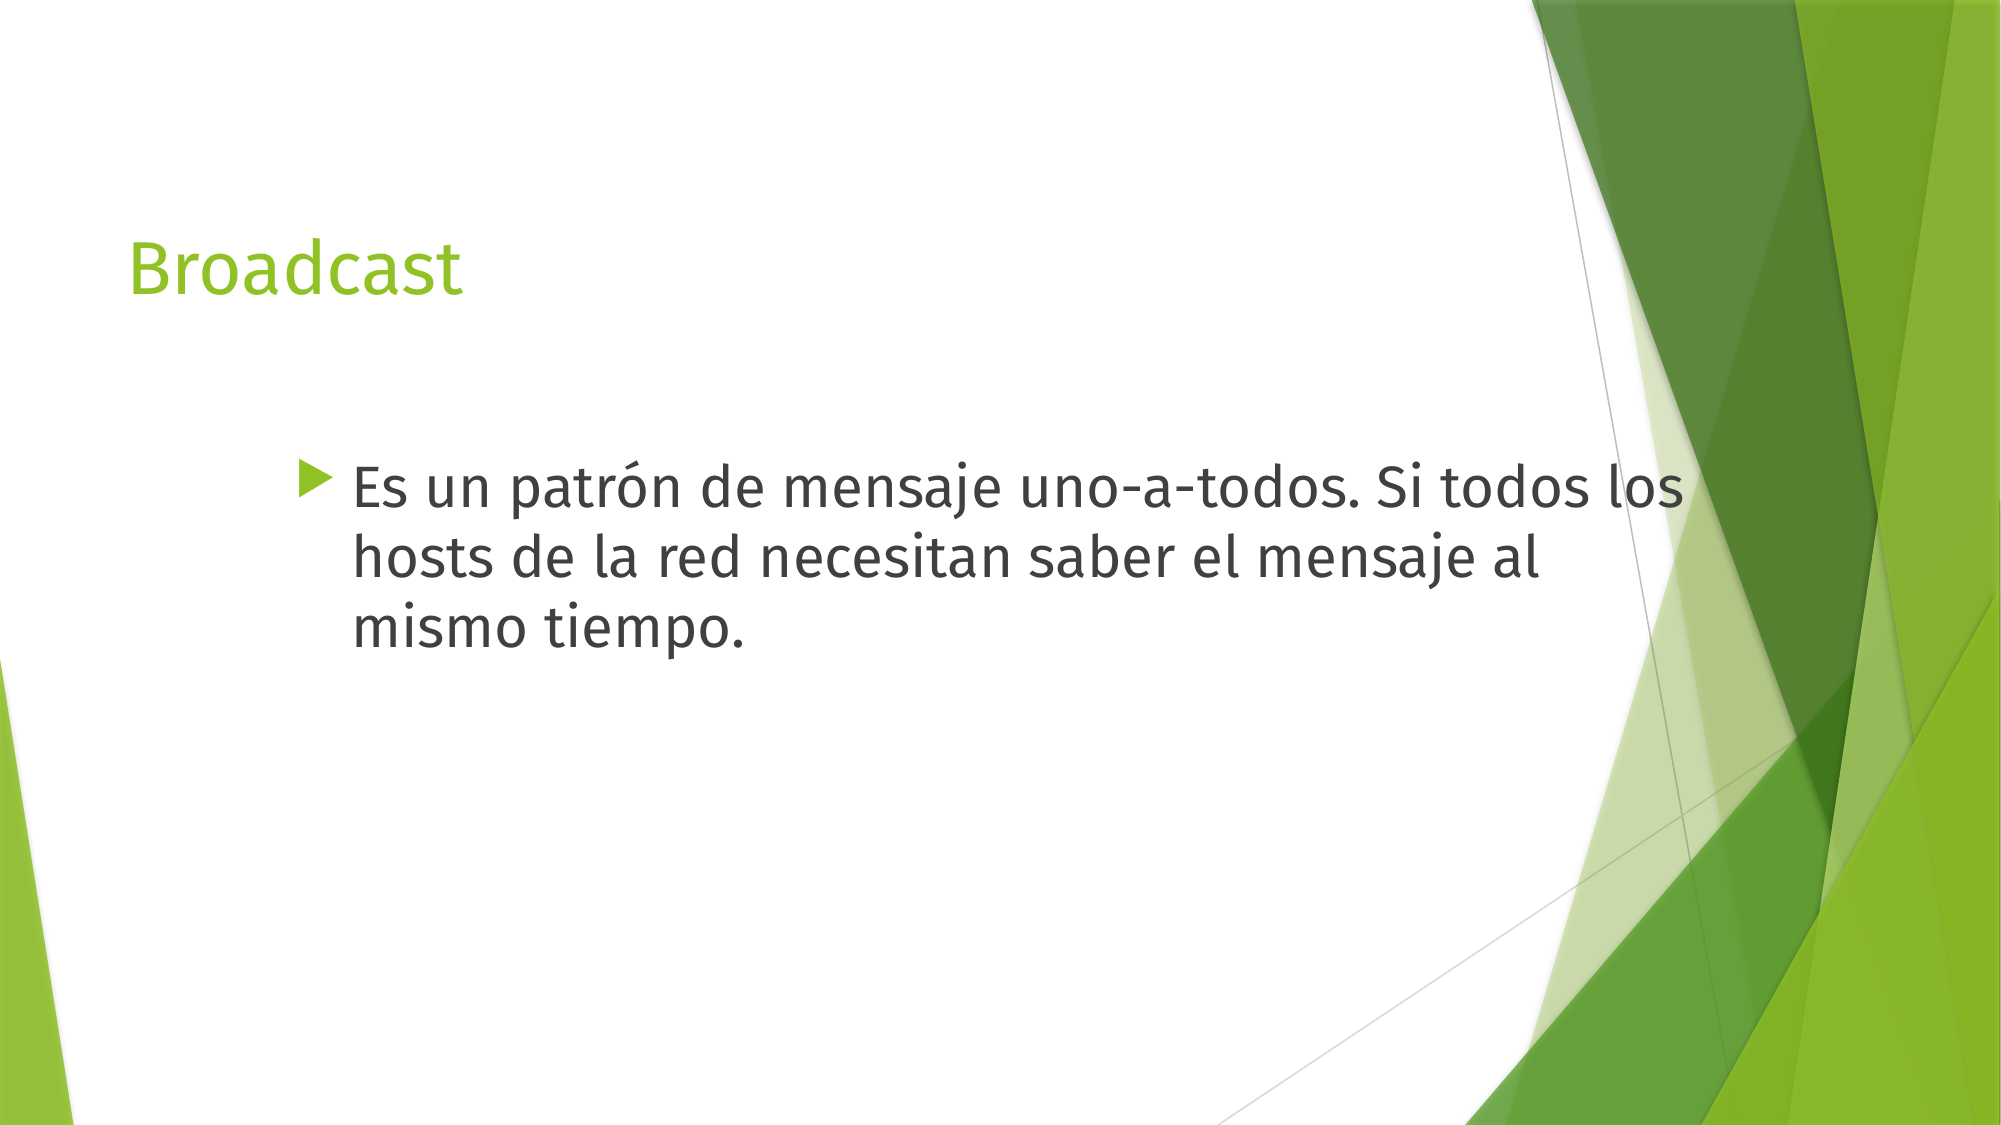

# Broadcast
Es un patrón de mensaje uno-a-todos. Si todos los hosts de la red necesitan saber el mensaje al mismo tiempo.